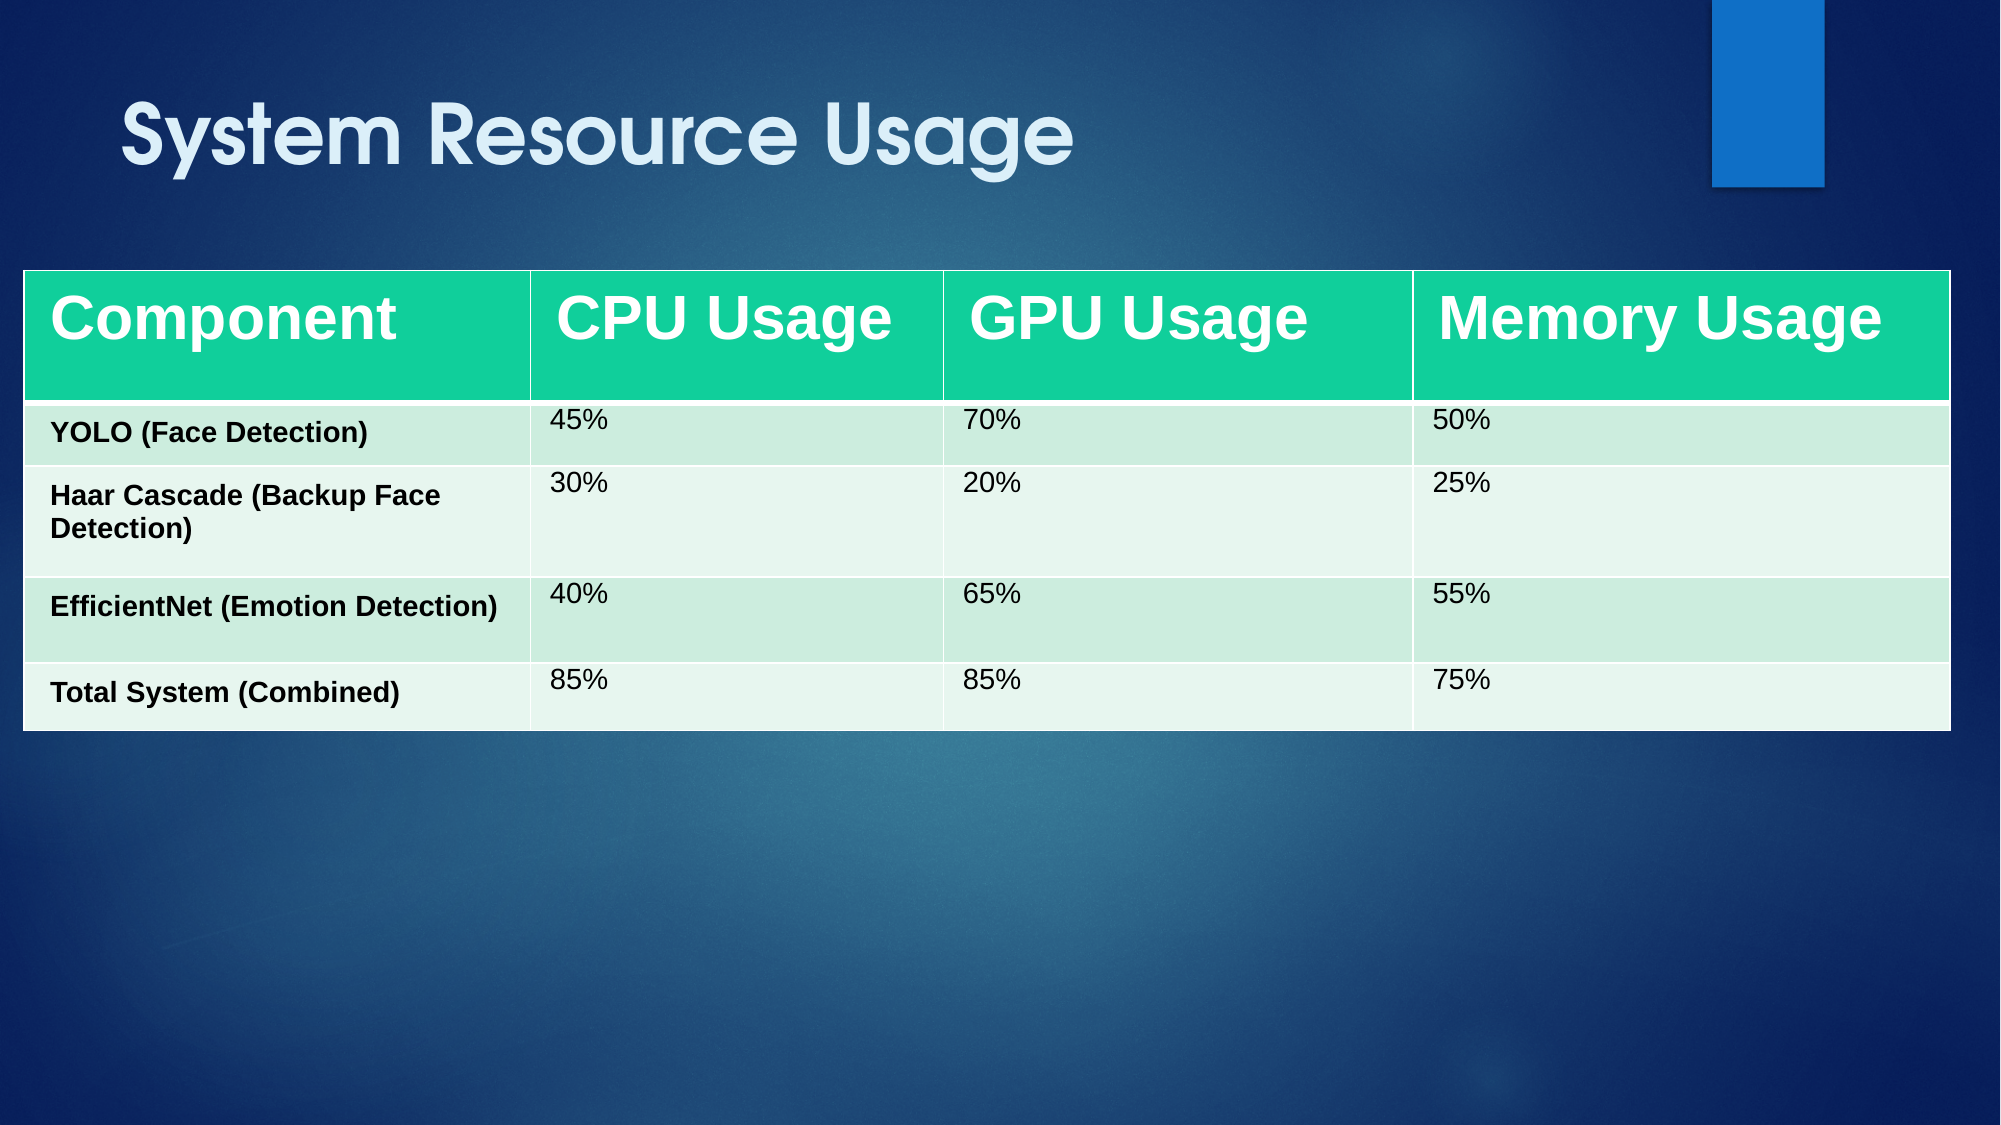

# System Resource Usage
| Component | CPU Usage | GPU Usage | Memory Usage |
| --- | --- | --- | --- |
| YOLO (Face Detection) | 45% | 70% | 50% |
| Haar Cascade (Backup Face Detection) | 30% | 20% | 25% |
| EfficientNet (Emotion Detection) | 40% | 65% | 55% |
| Total System (Combined) | 85% | 85% | 75% |